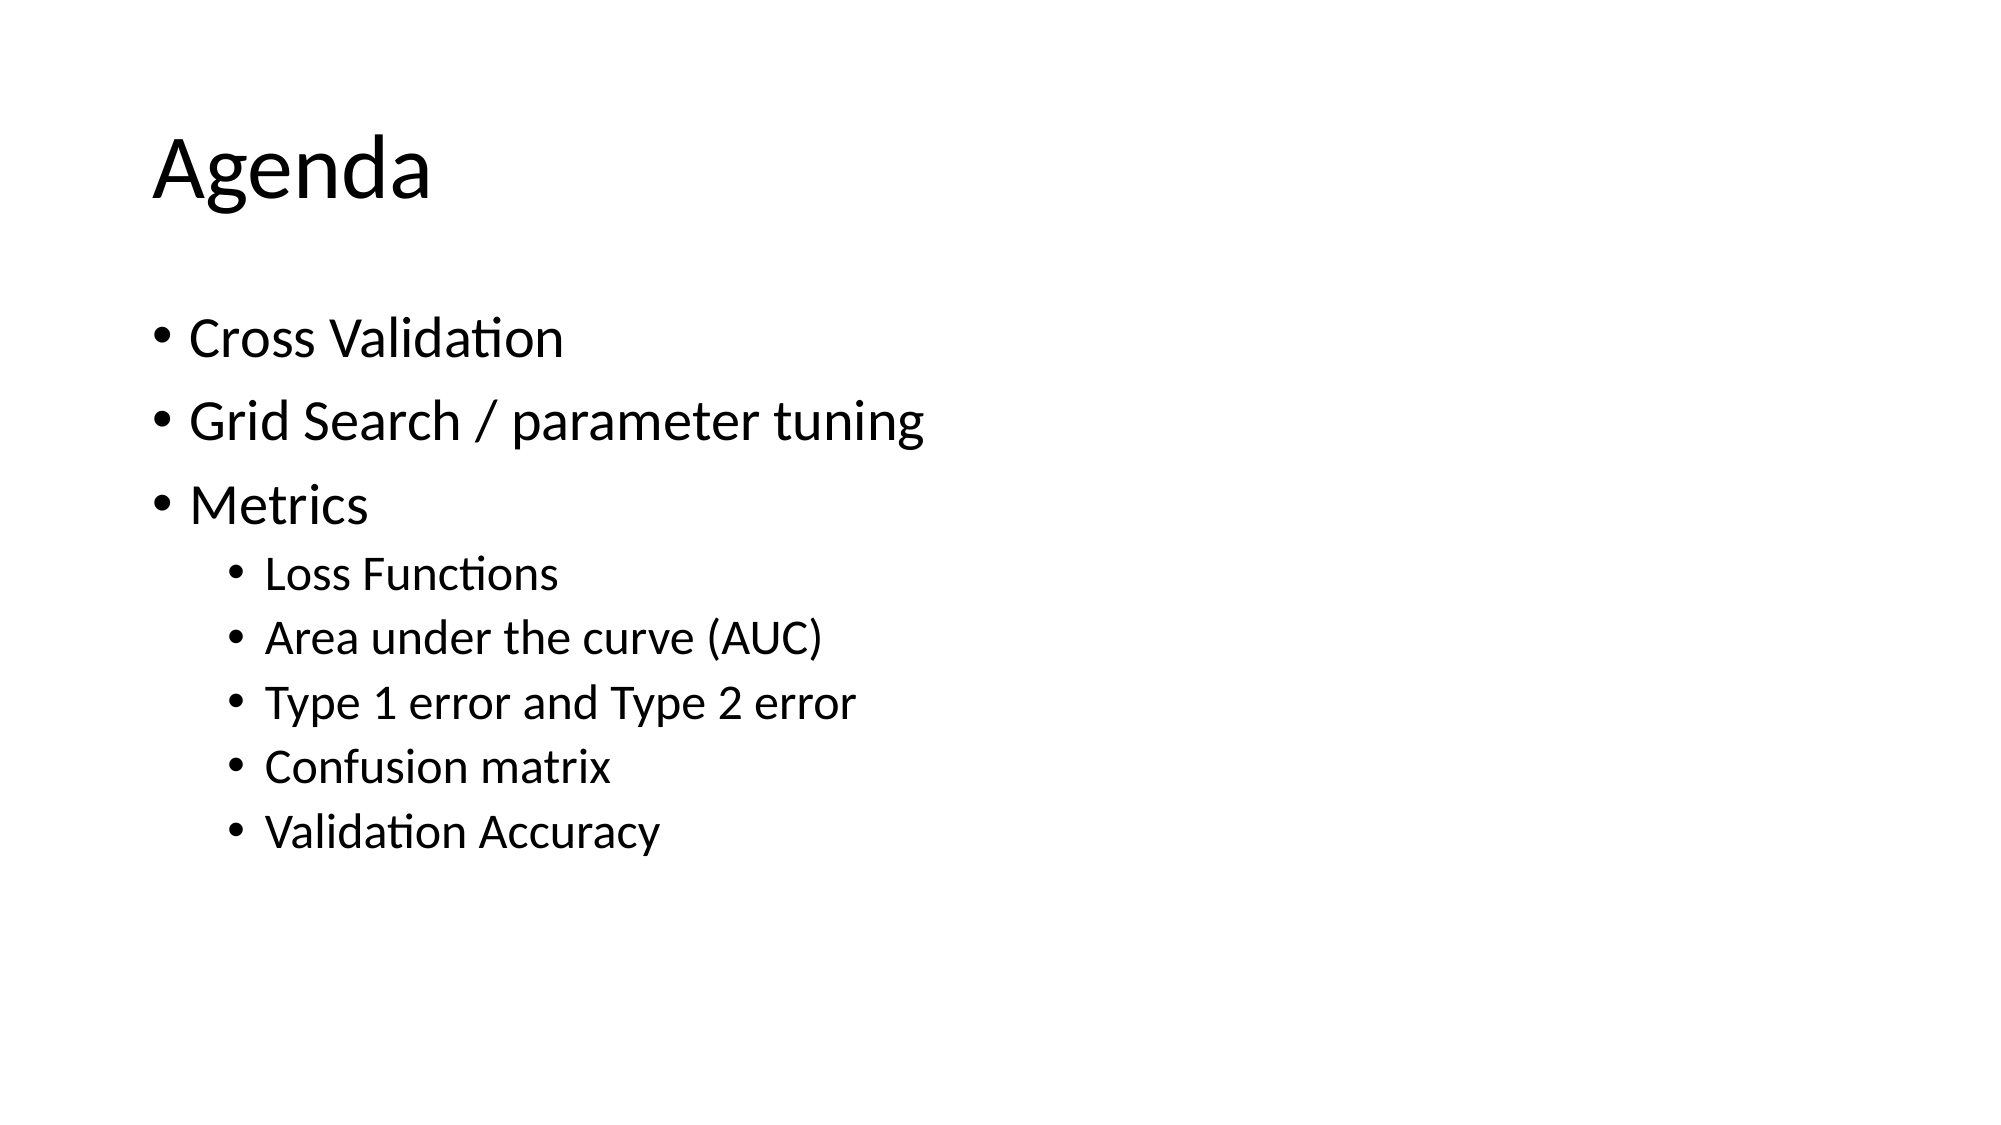

# Agenda
Cross Validation
Grid Search / parameter tuning
Metrics
Loss Functions
Area under the curve (AUC)
Type 1 error and Type 2 error
Confusion matrix
Validation Accuracy